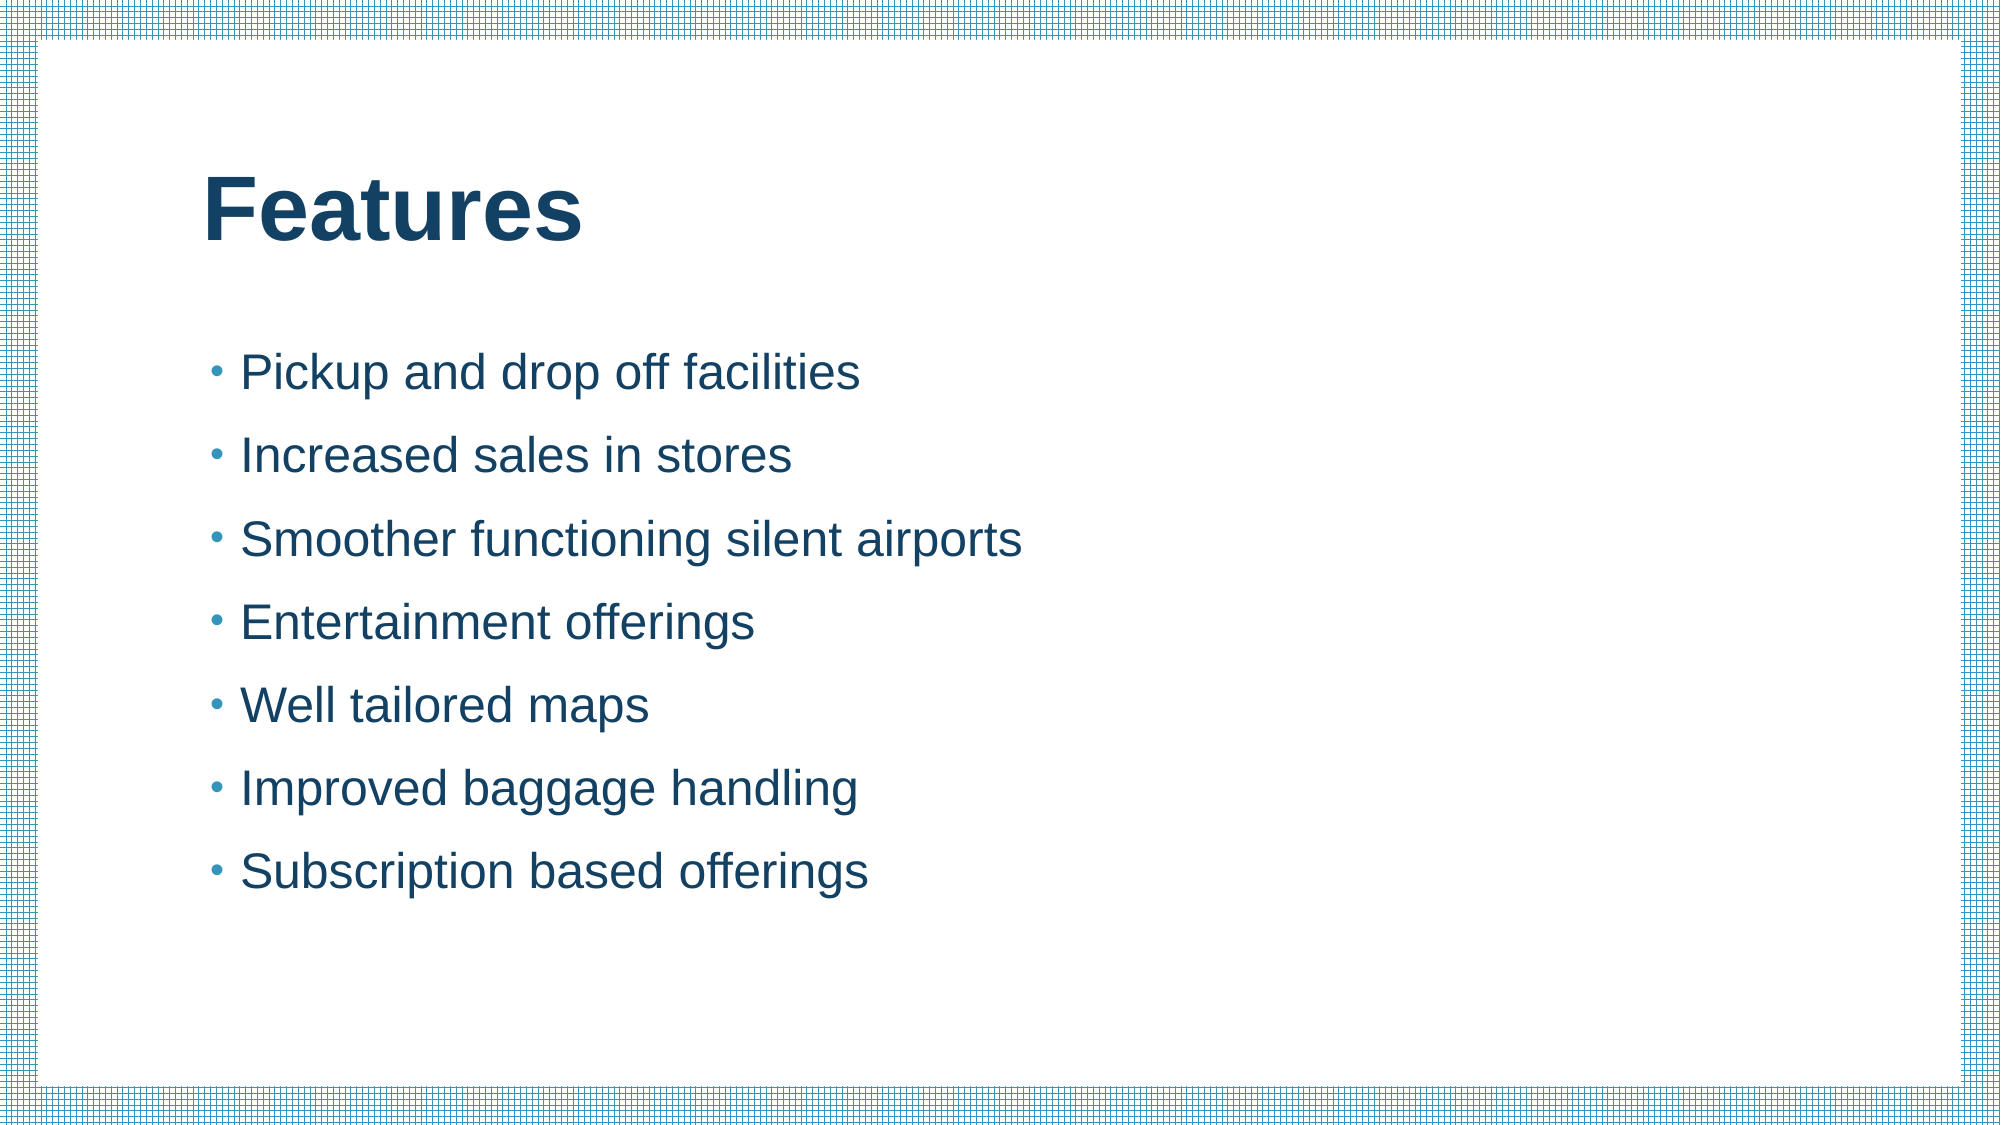

# Features
Pickup and drop off facilities
Increased sales in stores
Smoother functioning silent airports
Entertainment offerings
Well tailored maps
Improved baggage handling
Subscription based offerings